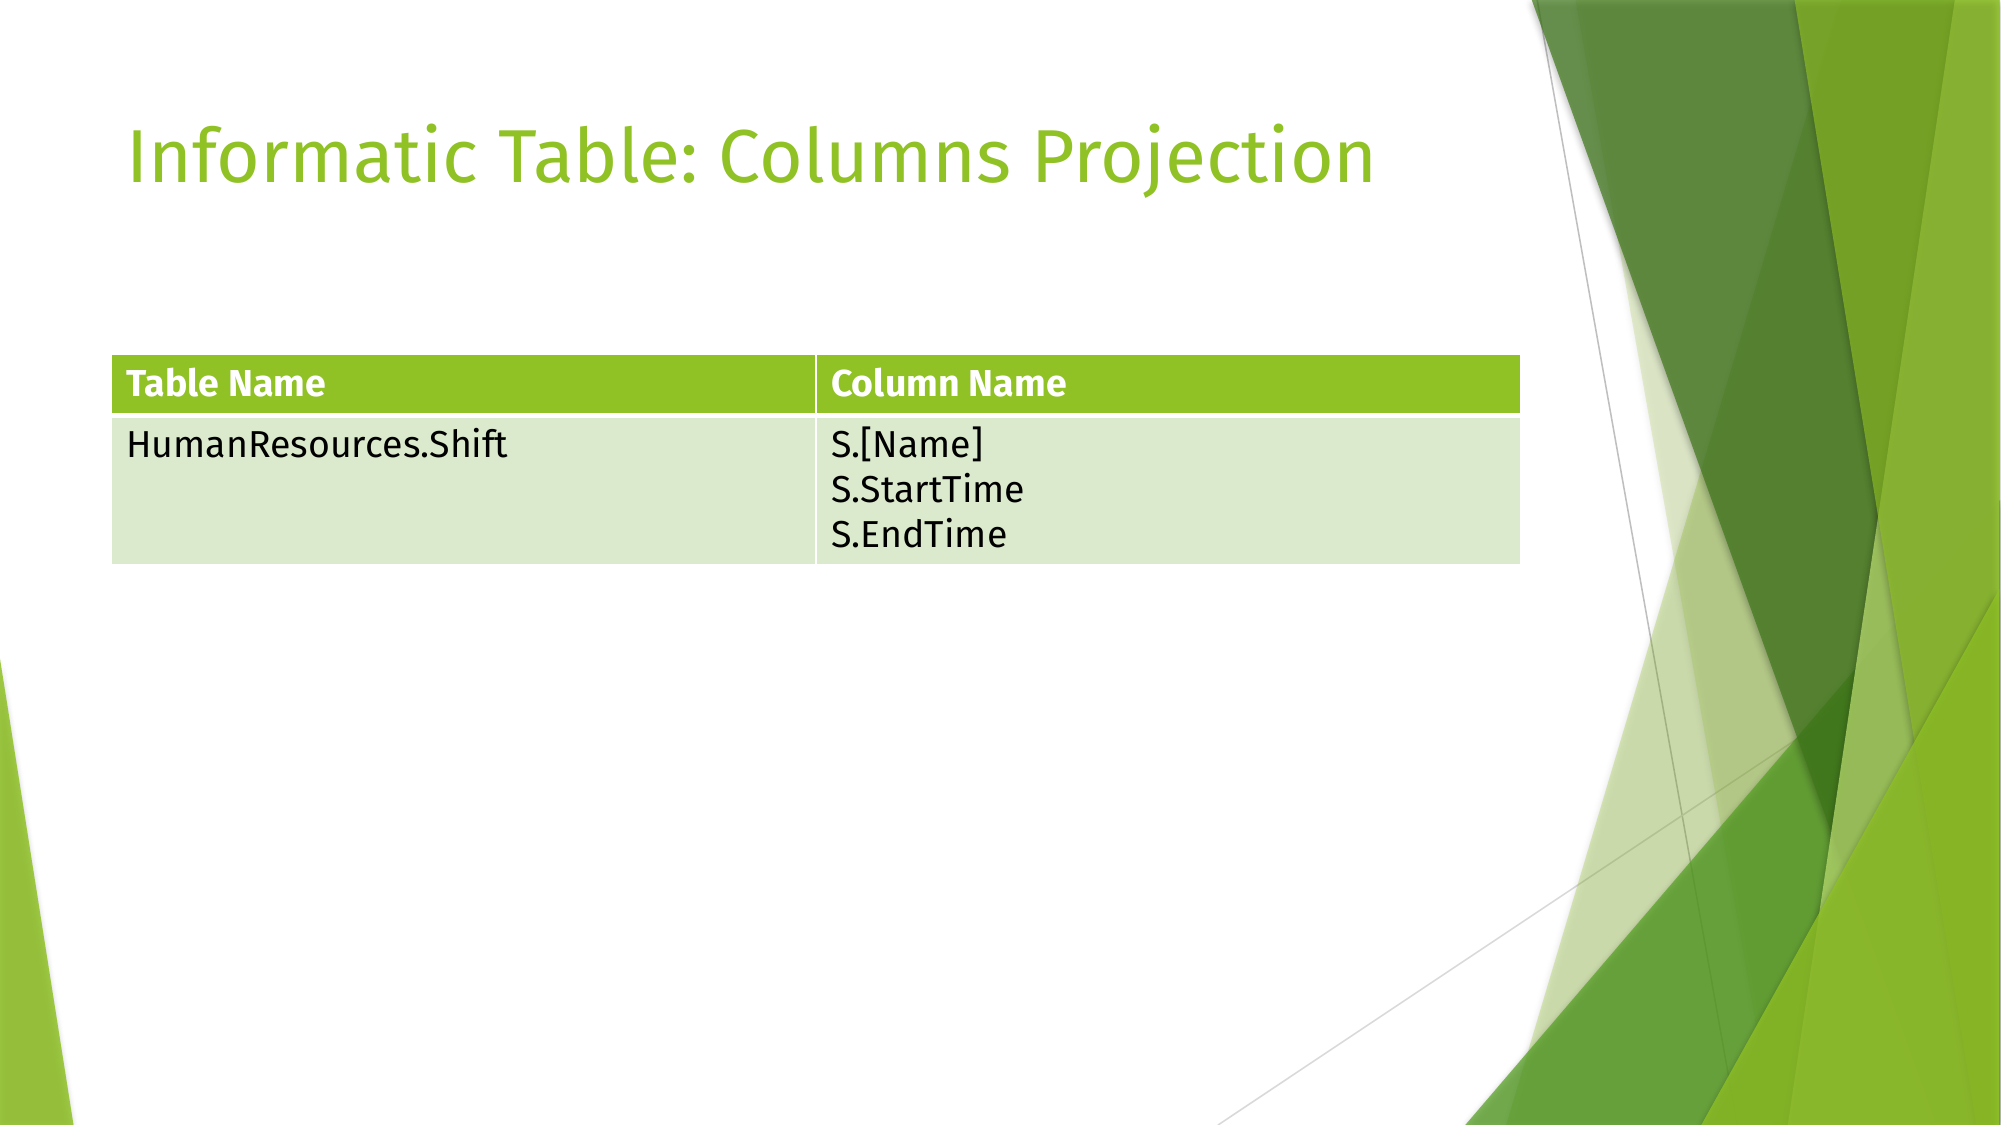

# Informatic Table: Columns Projection
| Table Name | Column Name |
| --- | --- |
| HumanResources.Shift | S.[Name] S.StartTime S.EndTime |